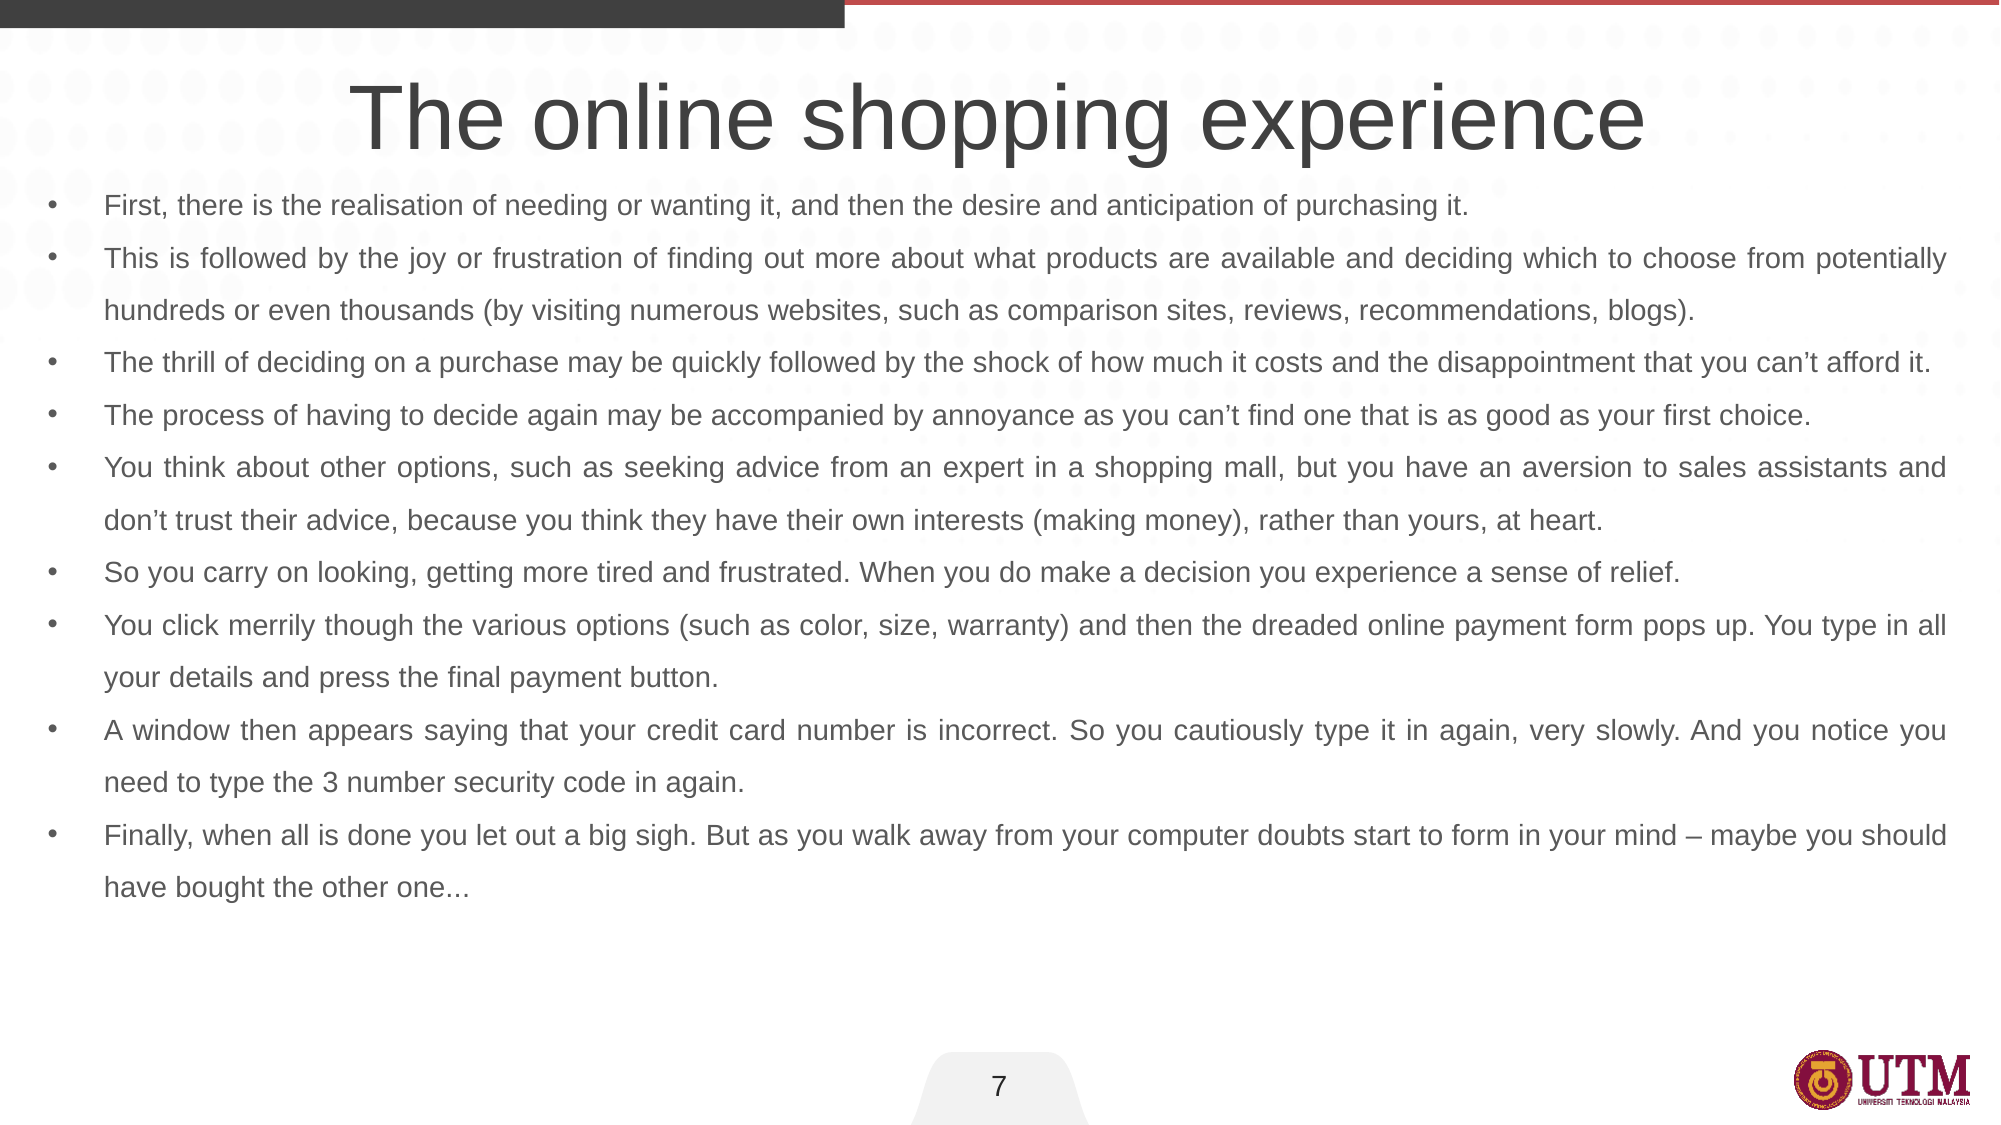

The online shopping experience
First, there is the realisation of needing or wanting it, and then the desire and anticipation of purchasing it.
This is followed by the joy or frustration of finding out more about what products are available and deciding which to choose from potentially hundreds or even thousands (by visiting numerous websites, such as comparison sites, reviews, recommendations, blogs).
The thrill of deciding on a purchase may be quickly followed by the shock of how much it costs and the disappointment that you can’t afford it.
The process of having to decide again may be accompanied by annoyance as you can’t find one that is as good as your first choice.
You think about other options, such as seeking advice from an expert in a shopping mall, but you have an aversion to sales assistants and don’t trust their advice, because you think they have their own interests (making money), rather than yours, at heart.
So you carry on looking, getting more tired and frustrated. When you do make a decision you experience a sense of relief.
You click merrily though the various options (such as color, size, warranty) and then the dreaded online payment form pops up. You type in all your details and press the final payment button.
A window then appears saying that your credit card number is incorrect. So you cautiously type it in again, very slowly. And you notice you need to type the 3 number security code in again.
Finally, when all is done you let out a big sigh. But as you walk away from your computer doubts start to form in your mind – maybe you should have bought the other one...
7